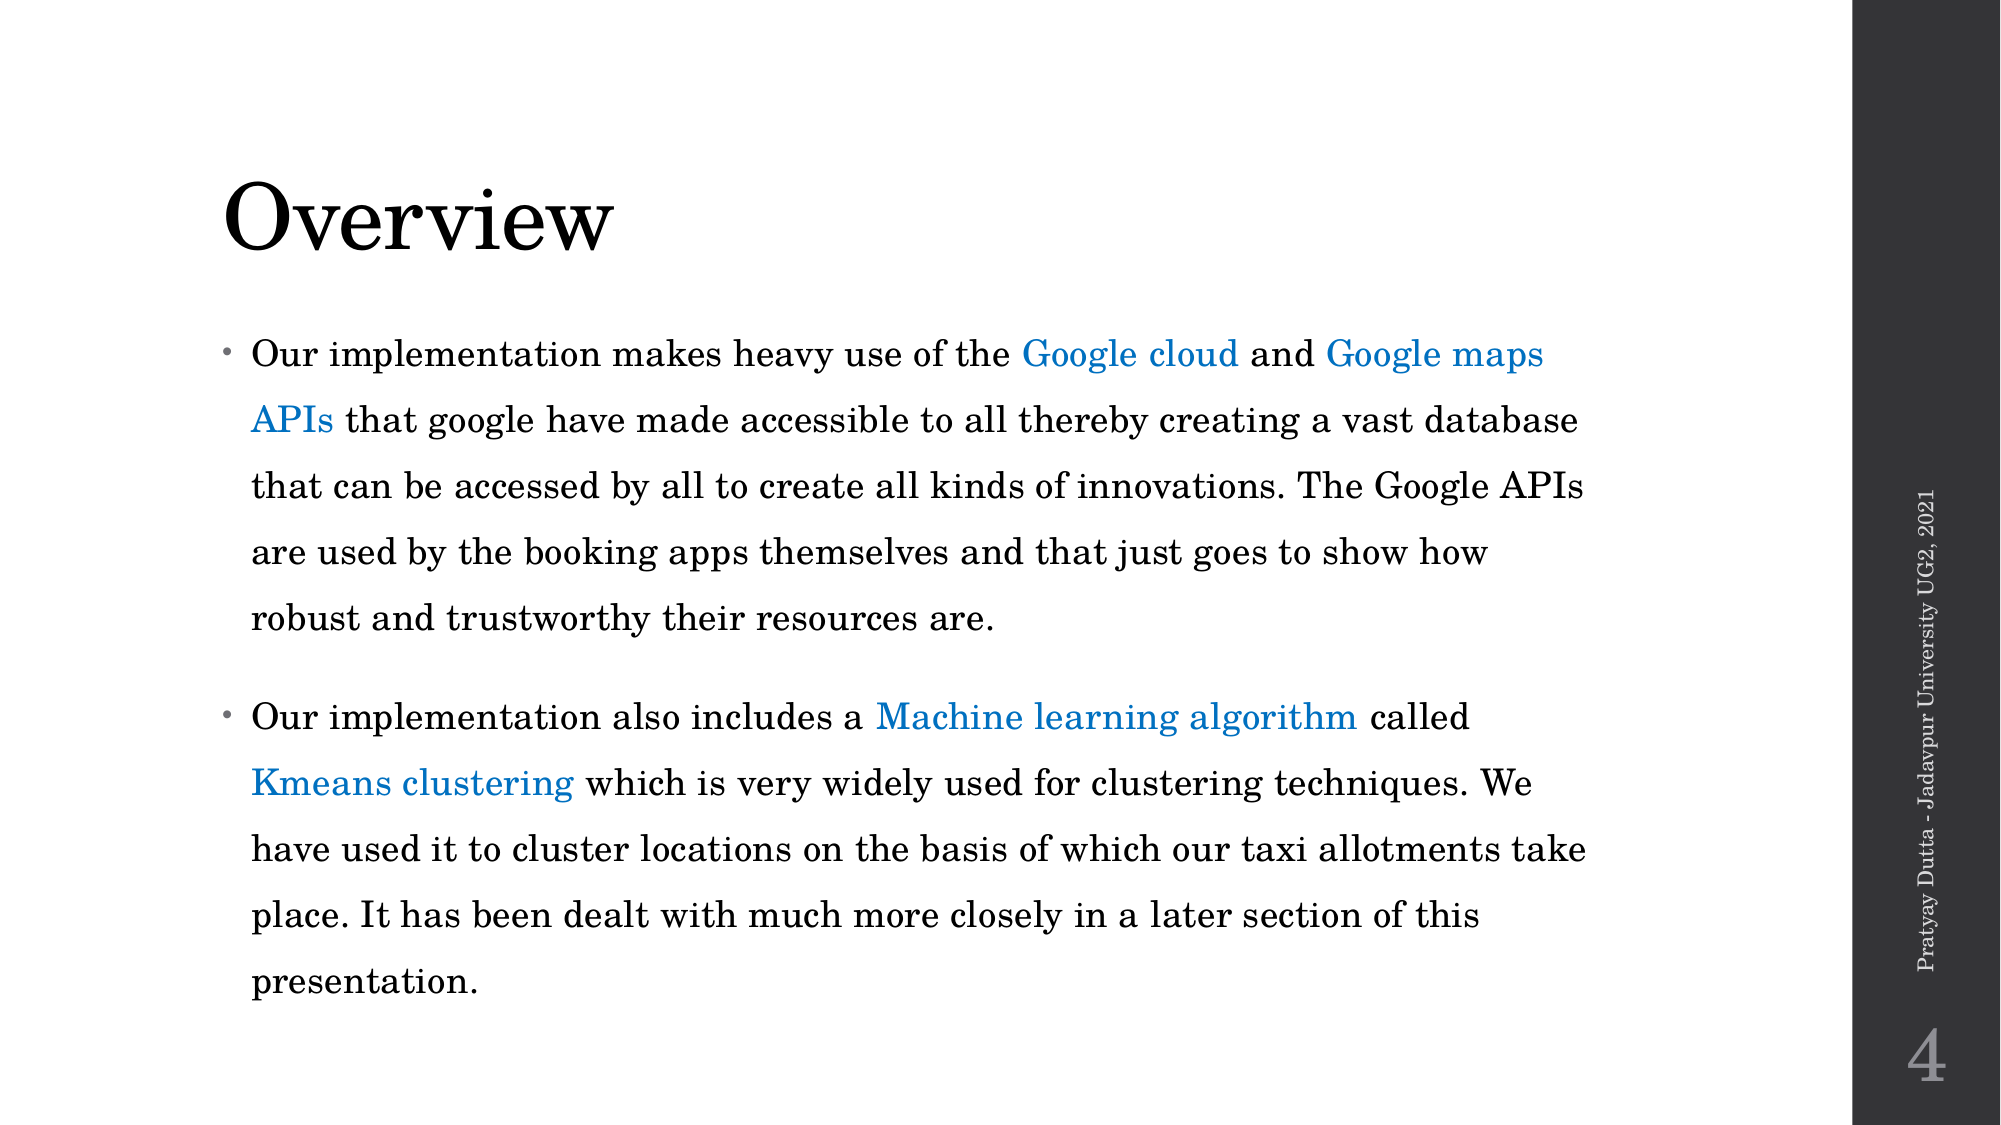

# Overview
Our implementation makes heavy use of the Google cloud and Google maps APIs that google have made accessible to all thereby creating a vast database that can be accessed by all to create all kinds of innovations. The Google APIs are used by the booking apps themselves and that just goes to show how robust and trustworthy their resources are.
Our implementation also includes a Machine learning algorithm called Kmeans clustering which is very widely used for clustering techniques. We have used it to cluster locations on the basis of which our taxi allotments take place. It has been dealt with much more closely in a later section of this presentation.
Pratyay Dutta - Jadavpur University UG2, 2021
4